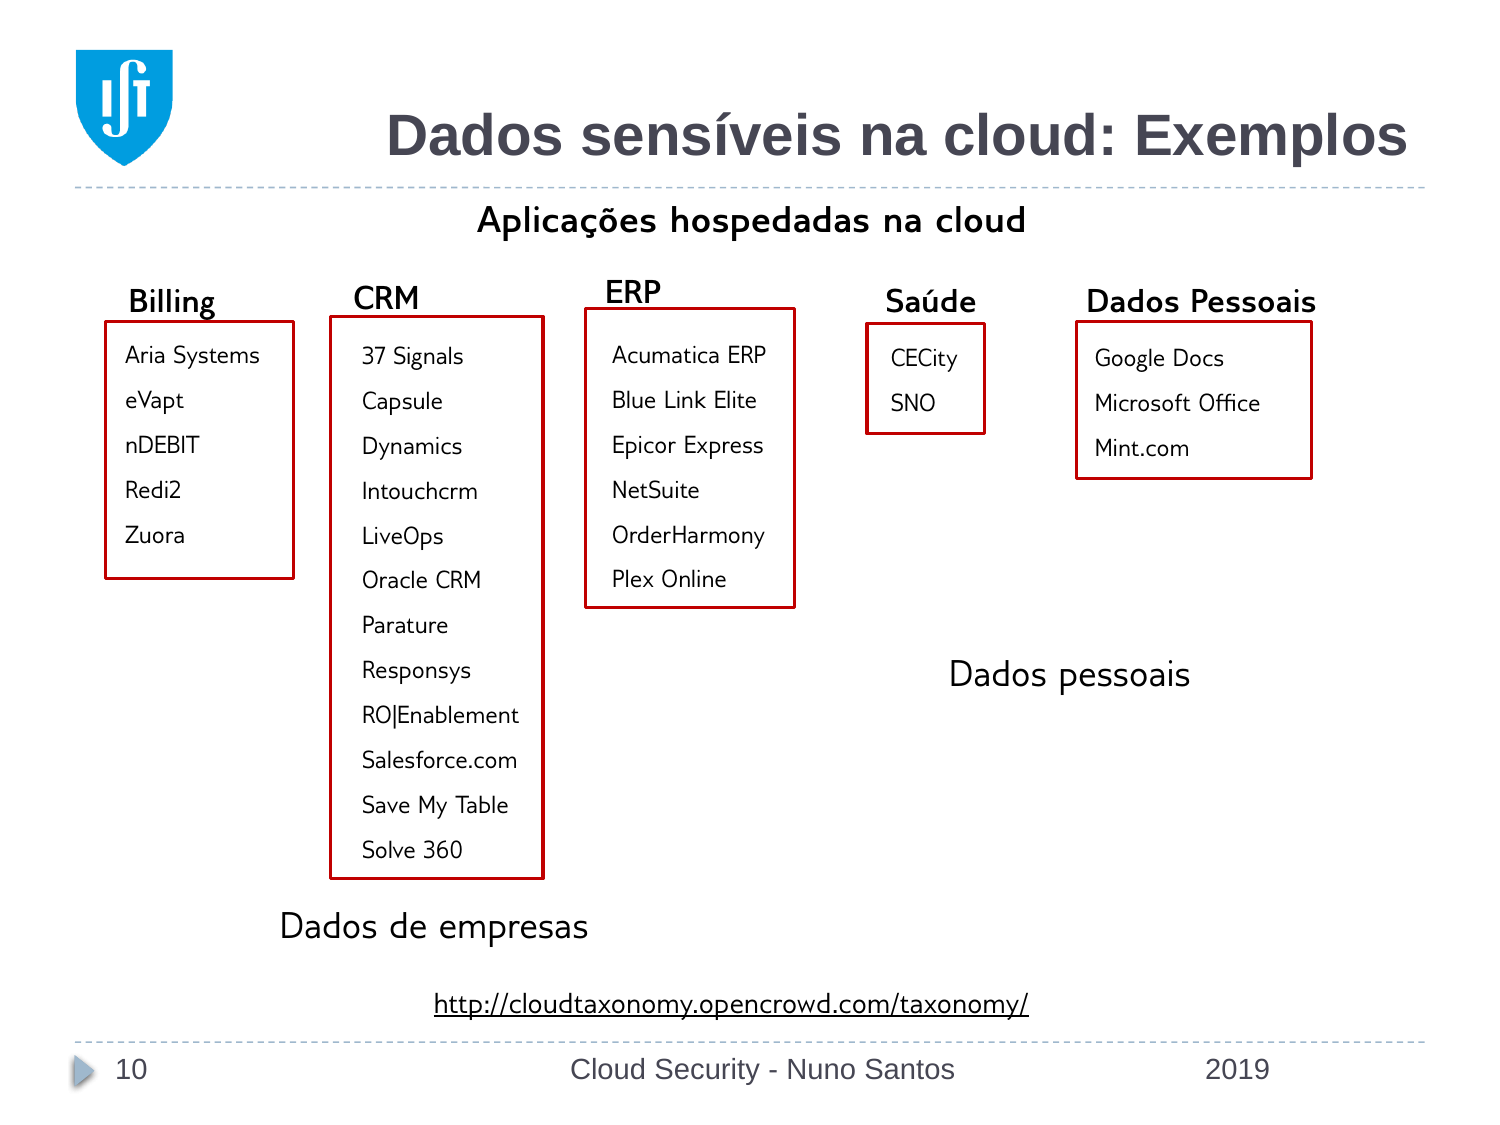

# Dados sensíveis na cloud: Exemplos
Aplicações hospedadas na cloud
ERP
CRM
Billing
Saúde
Dados Pessoais

Aria Systems
eVapt
nDEBIT
Redi2
Zuora

Acumatica ERP
Blue Link Elite
Epicor Express
NetSuite
OrderHarmony
Plex Online
37 Signals
Capsule
Dynamics
Intouchcrm
LiveOps
Oracle CRM
Parature
Responsys
RO|Enablement
Salesforce.com
Save My Table
Solve 360
CECity
SNO
Google Docs
Microsoft Office
Mint.com

Dados pessoais
Dados de empresas
http://cloudtaxonomy.opencrowd.com/taxonomy/
10
Cloud Security - Nuno Santos
2019